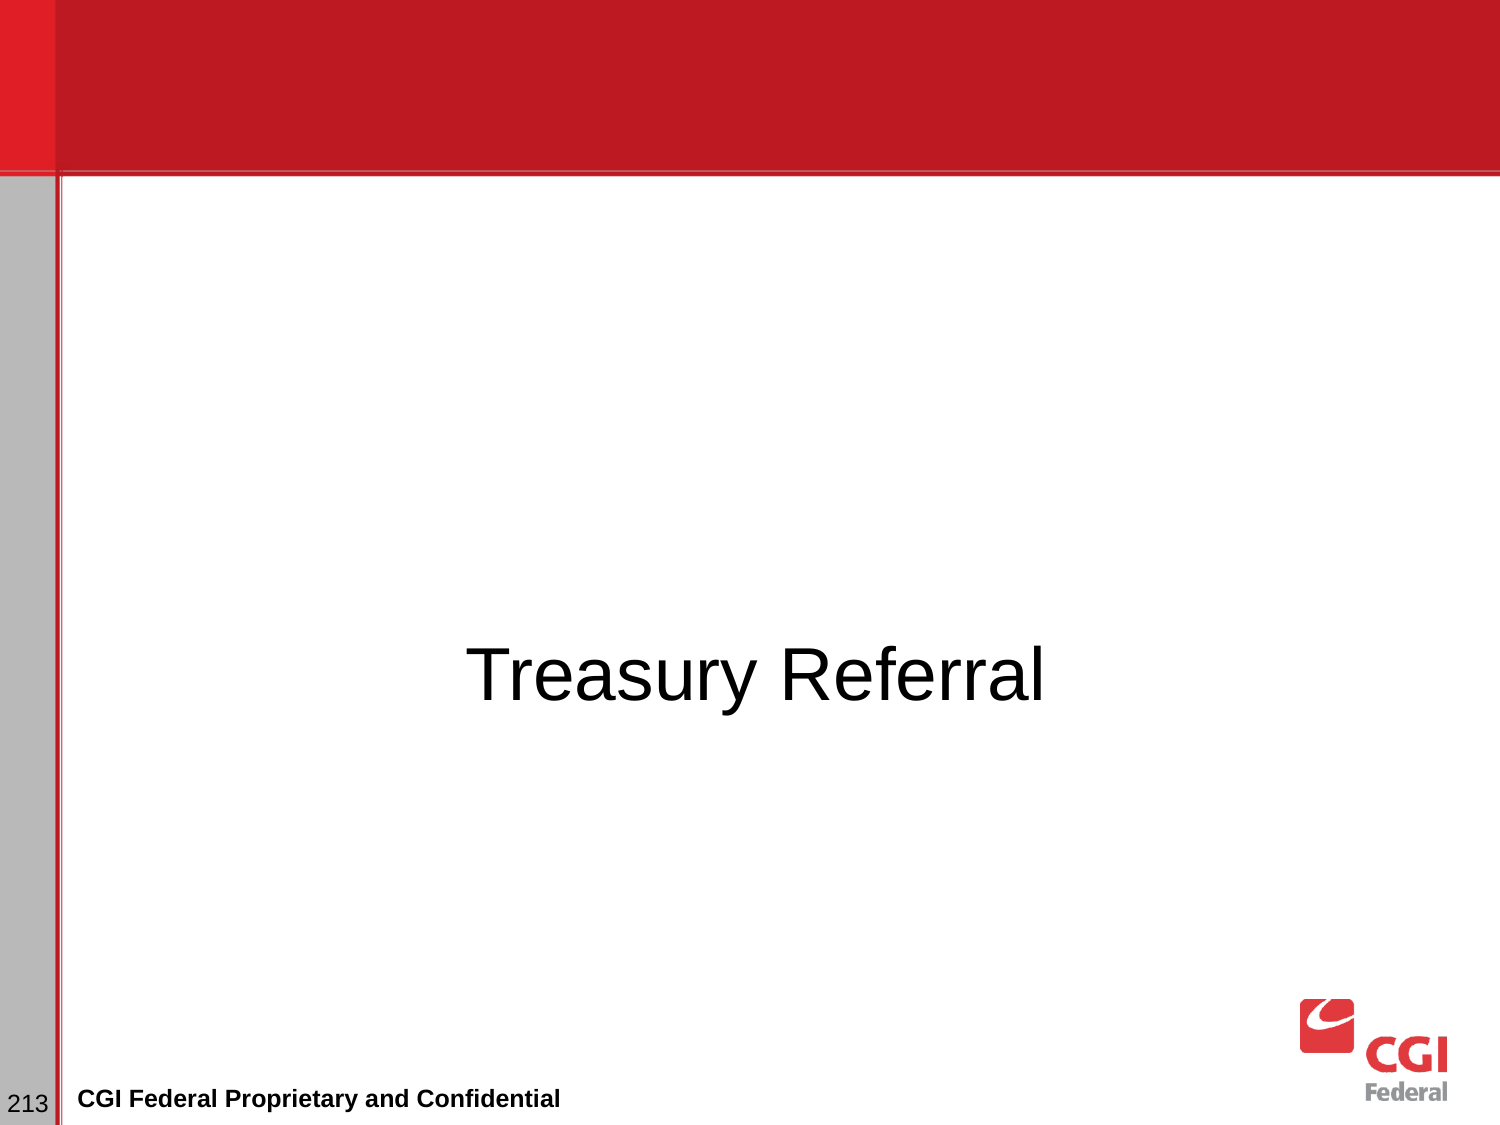

Treasury Referral
# Dunning
213
CGI Federal Proprietary and Confidential